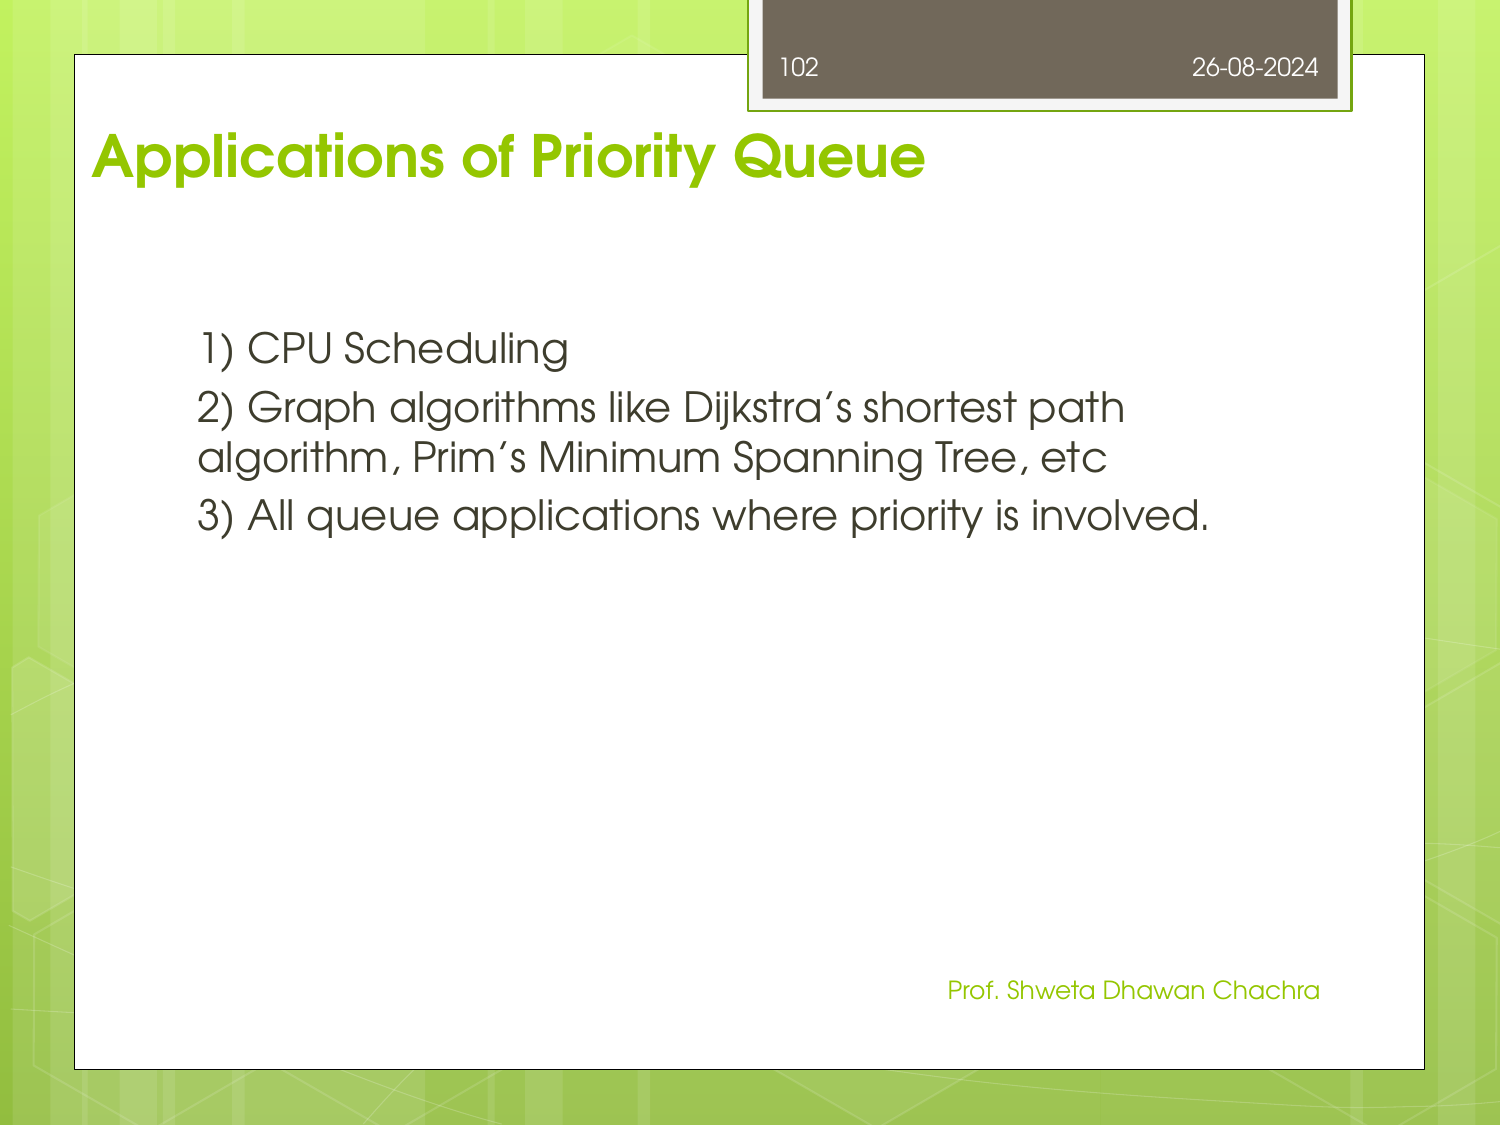

102
26-08-2024
Applications of Priority Queue
1) CPU Scheduling
2) Graph algorithms like Dijkstra’s shortest path algorithm, Prim’s Minimum Spanning Tree, etc
3) All queue applications where priority is involved.
Prof. Shweta Dhawan Chachra